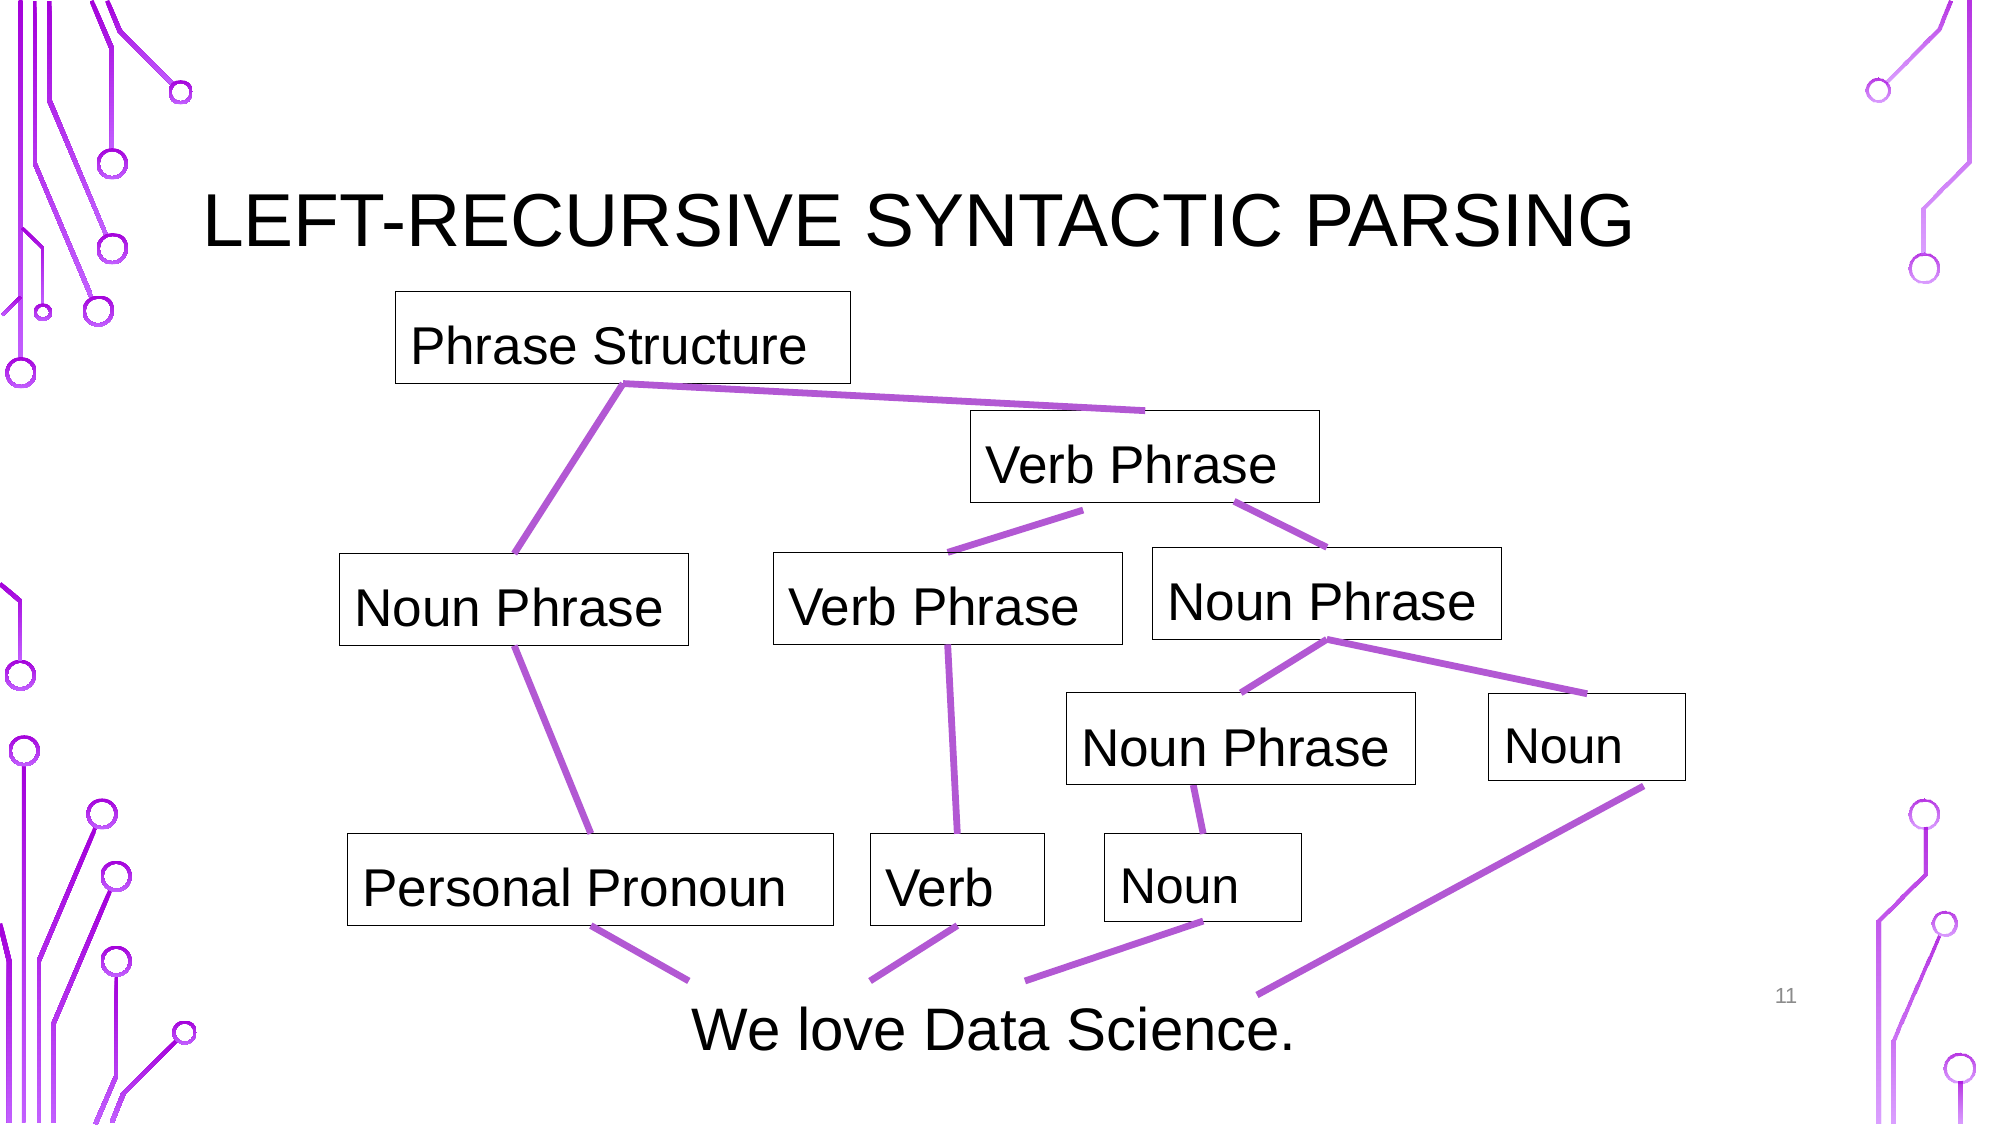

# left-recursive Syntactic Parsing
Phrase Structure
Verb Phrase
Noun Phrase
Verb Phrase
Noun Phrase
Noun Phrase
Noun
Personal Pronoun
Verb
Noun
11
We love Data Science.